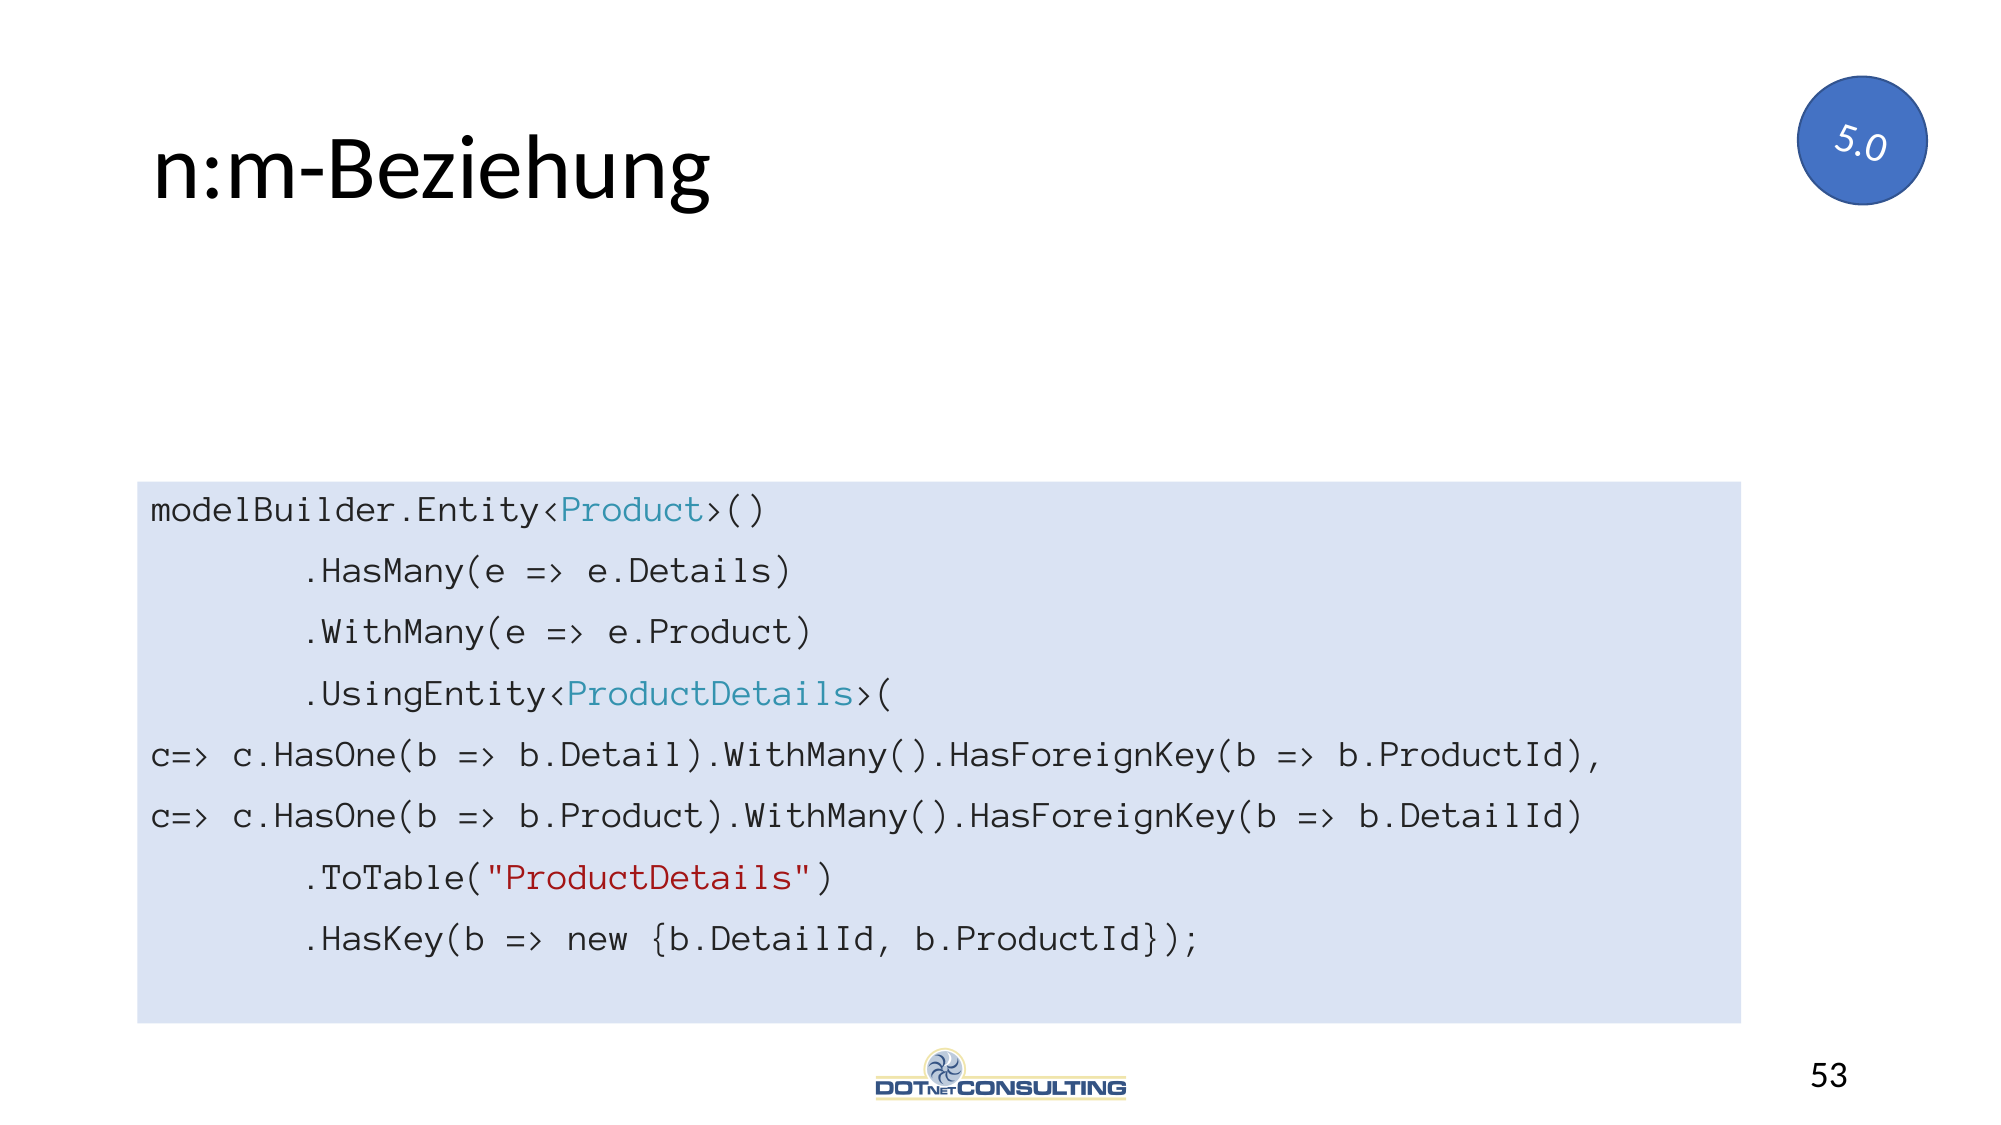

# n:m-Beziehung
5.0

modelBuilder.Entity<Product>()
	.HasMany(e => e.Details)
	.WithMany(e => e.Product)
	.UsingEntity<ProductDetails>(
c=> c.HasOne(b => b.Detail).WithMany().HasForeignKey(b => b.ProductId),
c=> c.HasOne(b => b.Product).WithMany().HasForeignKey(b => b.DetailId)
	.ToTable("ProductDetails")
	.HasKey(b => new {b.DetailId, b.ProductId});

53